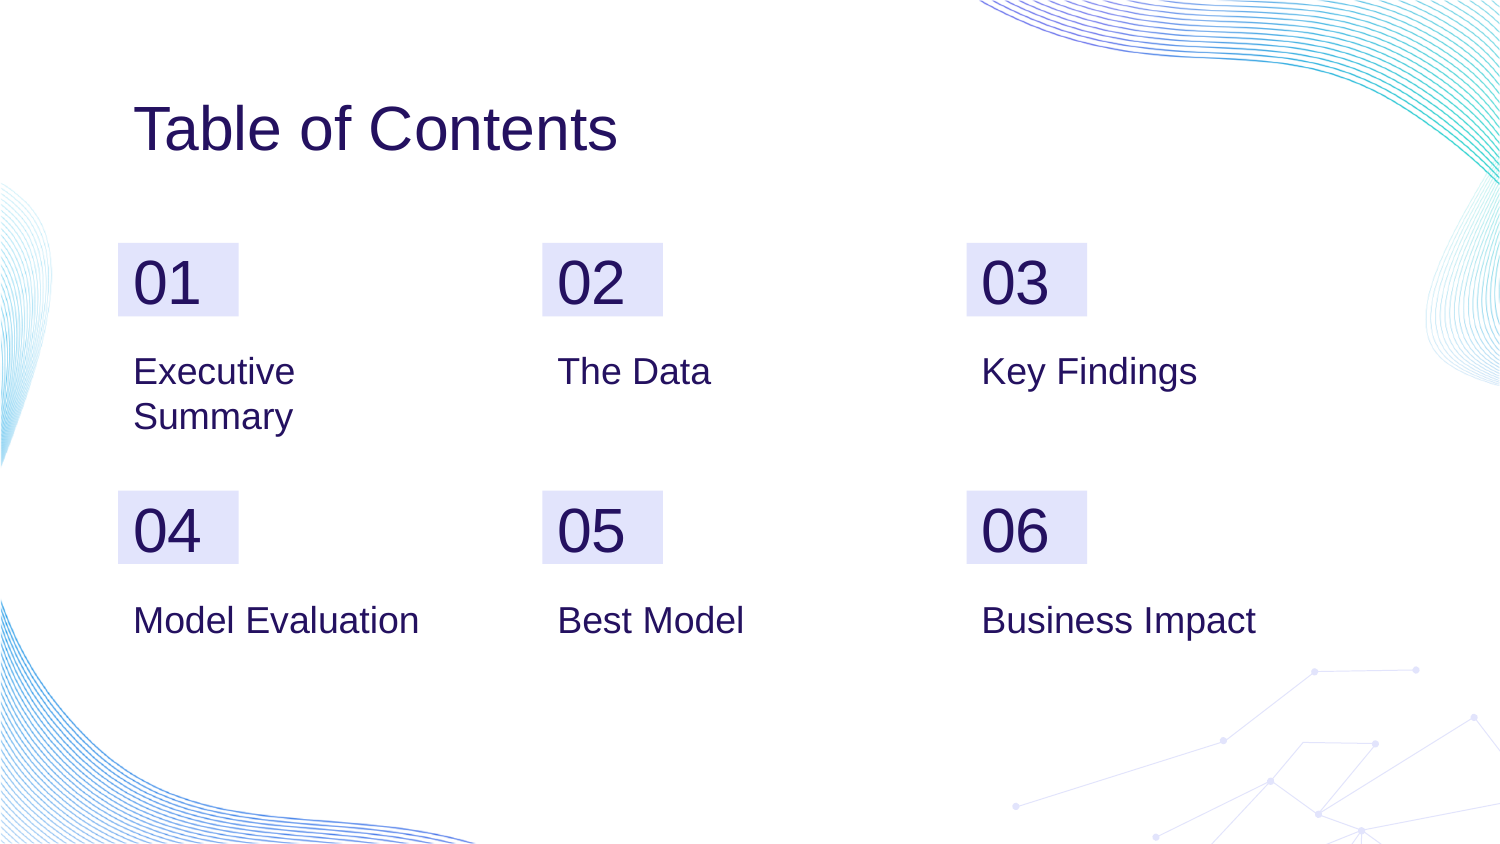

# Table of Contents
01
02
03
Executive Summary
The Data
Key Findings
04
05
06
Model Evaluation
Best Model
Business Impact